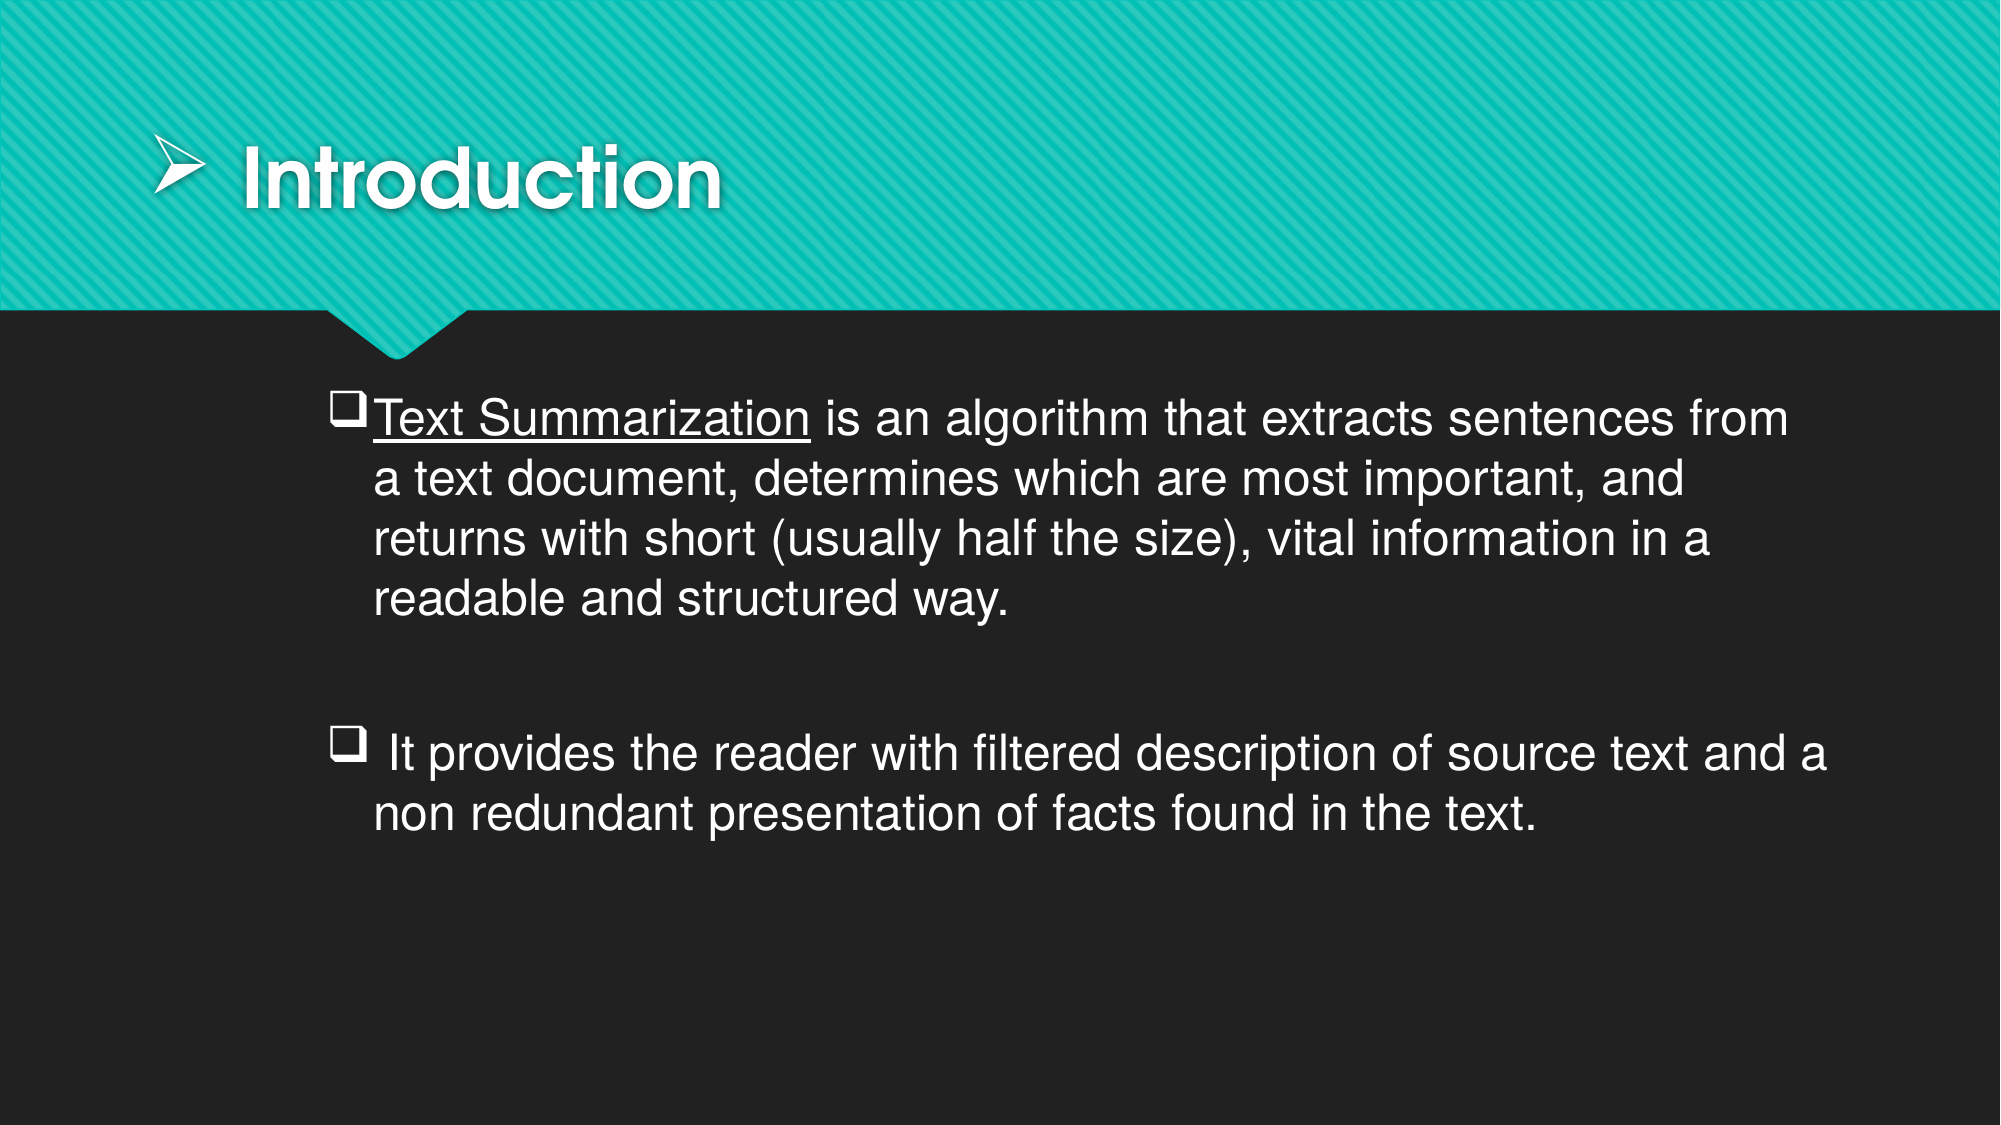

# Introduction
Text Summarization is an algorithm that extracts sentences from a text document, determines which are most important, and returns with short (usually half the size), vital information in a readable and structured way.
 It provides the reader with filtered description of source text and a non redundant presentation of facts found in the text.